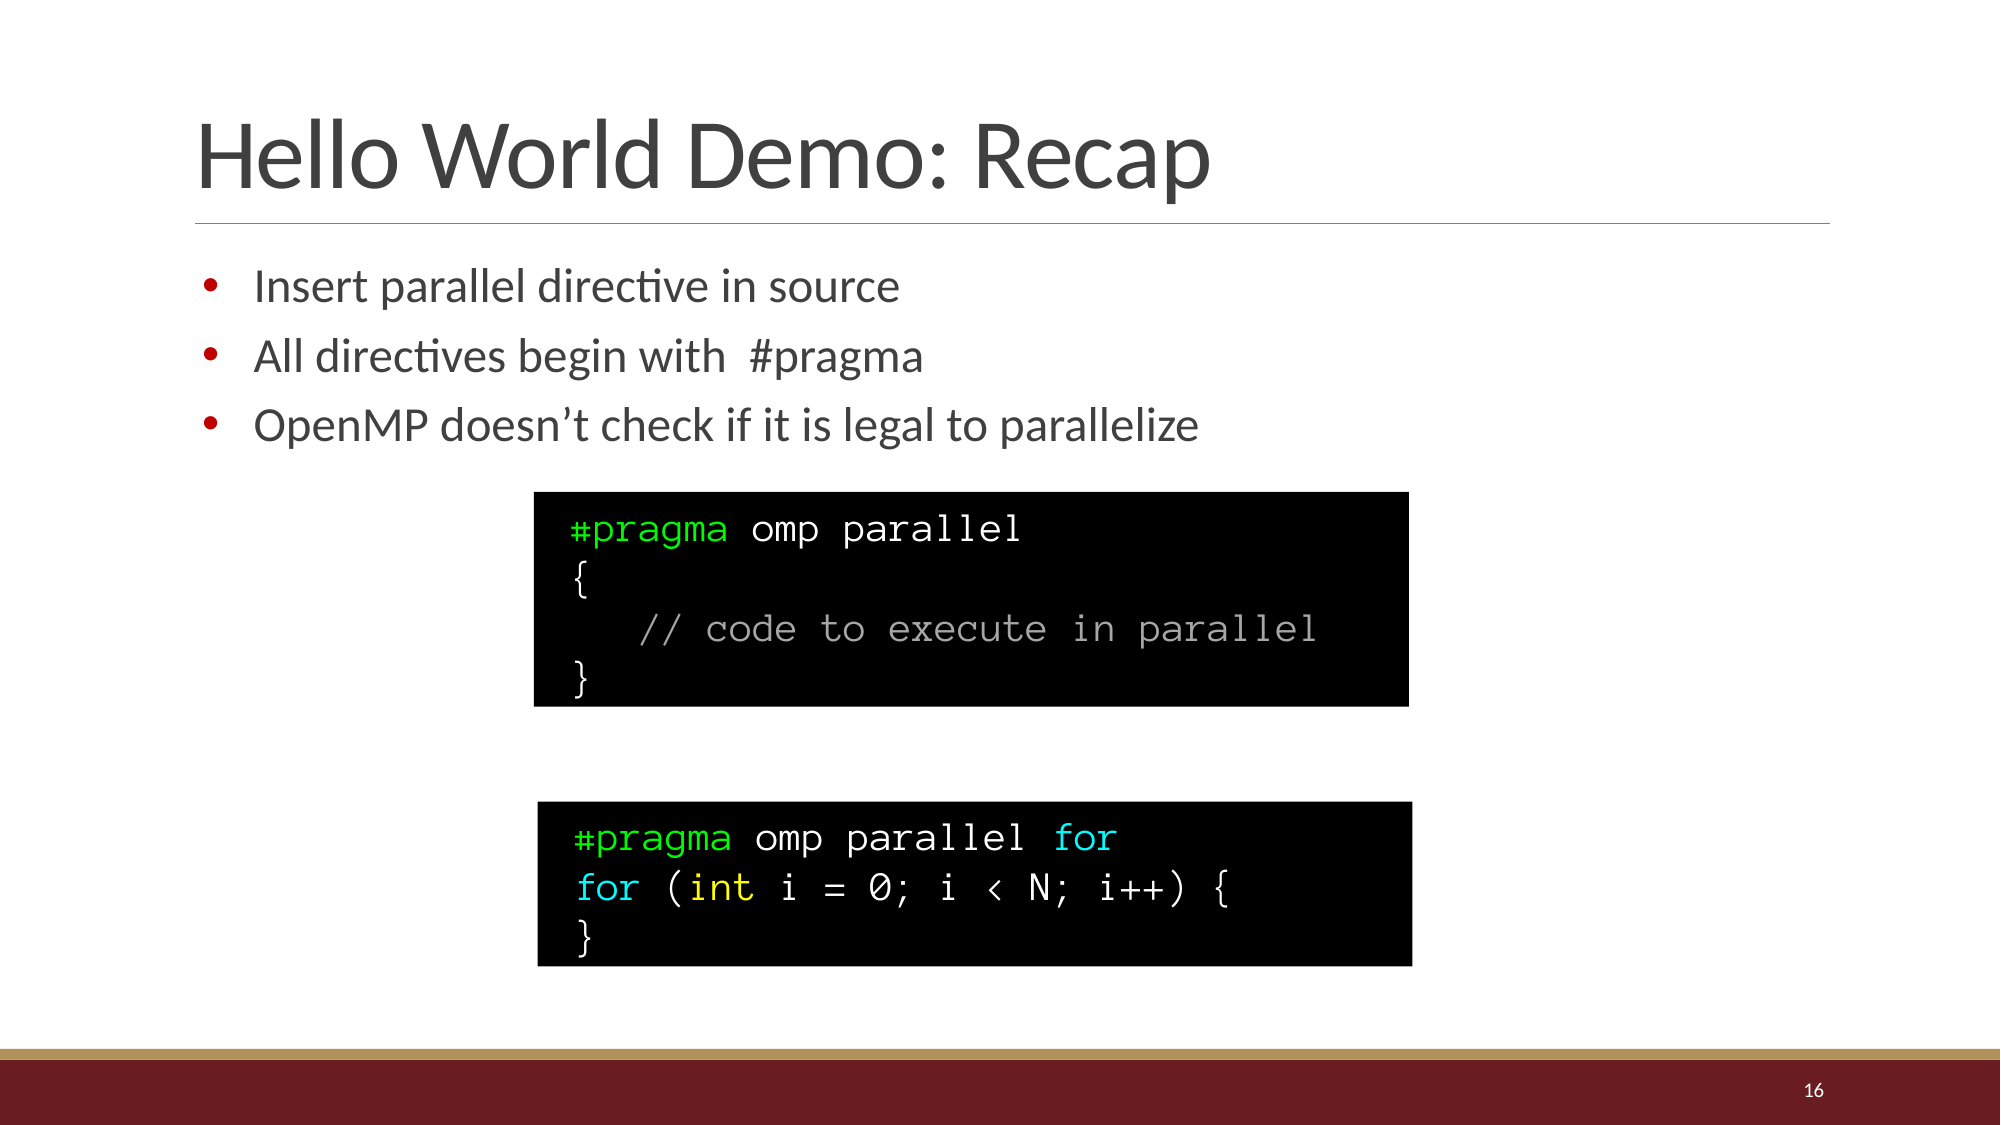

# Hello World Demo: Recap
Insert parallel directive in source
All directives begin with  #pragma
OpenMP doesn’t check if it is legal to parallelize
 #pragma omp parallel
 {
    // code to execute in parallel
 }
 #pragma omp parallel for
 for (int i = 0; i < N; i++) {
 }
16